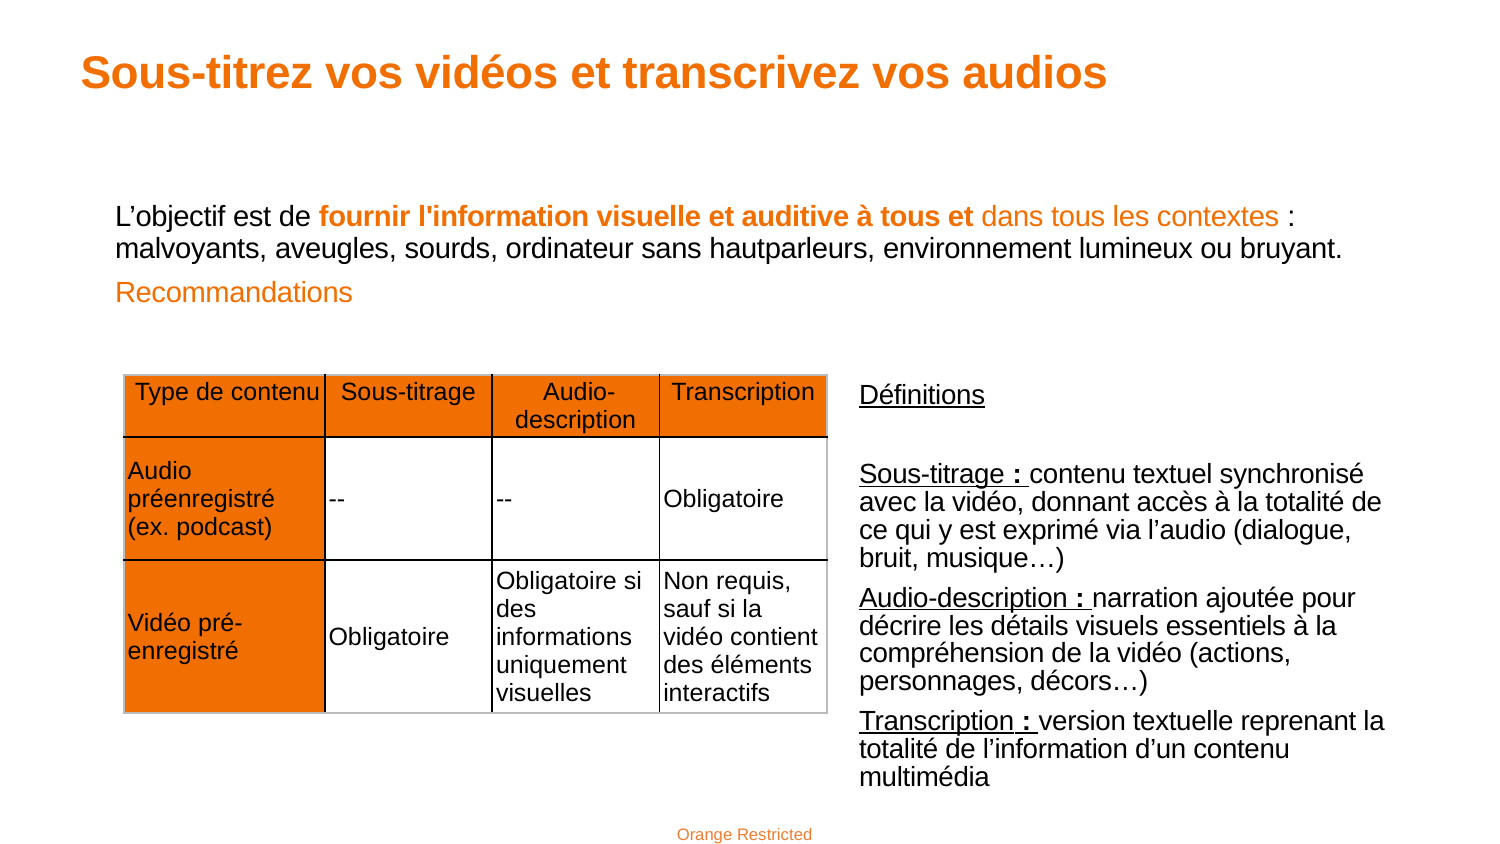

# Sous-titrez vos vidéos et transcrivez vos audios
L’objectif est de fournir l'information visuelle et auditive à tous et dans tous les contextes : malvoyants, aveugles, sourds, ordinateur sans hautparleurs, environnement lumineux ou bruyant.
Recommandations
| Type de contenu | Sous-titrage | Audio-description | Transcription |
| --- | --- | --- | --- |
| Audio préenregistré (ex. podcast) | -- | -- | Obligatoire |
| Vidéo pré-enregistré | Obligatoire | Obligatoire si des informations uniquement visuelles | Non requis, sauf si la vidéo contient des éléments interactifs |
Définitions

Sous-titrage : contenu textuel synchronisé avec la vidéo, donnant accès à la totalité de ce qui y est exprimé via l’audio (dialogue, bruit, musique…)
Audio-description : narration ajoutée pour décrire les détails visuels essentiels à la compréhension de la vidéo (actions, personnages, décors…)
Transcription : version textuelle reprenant la totalité de l’information d’un contenu multimédia